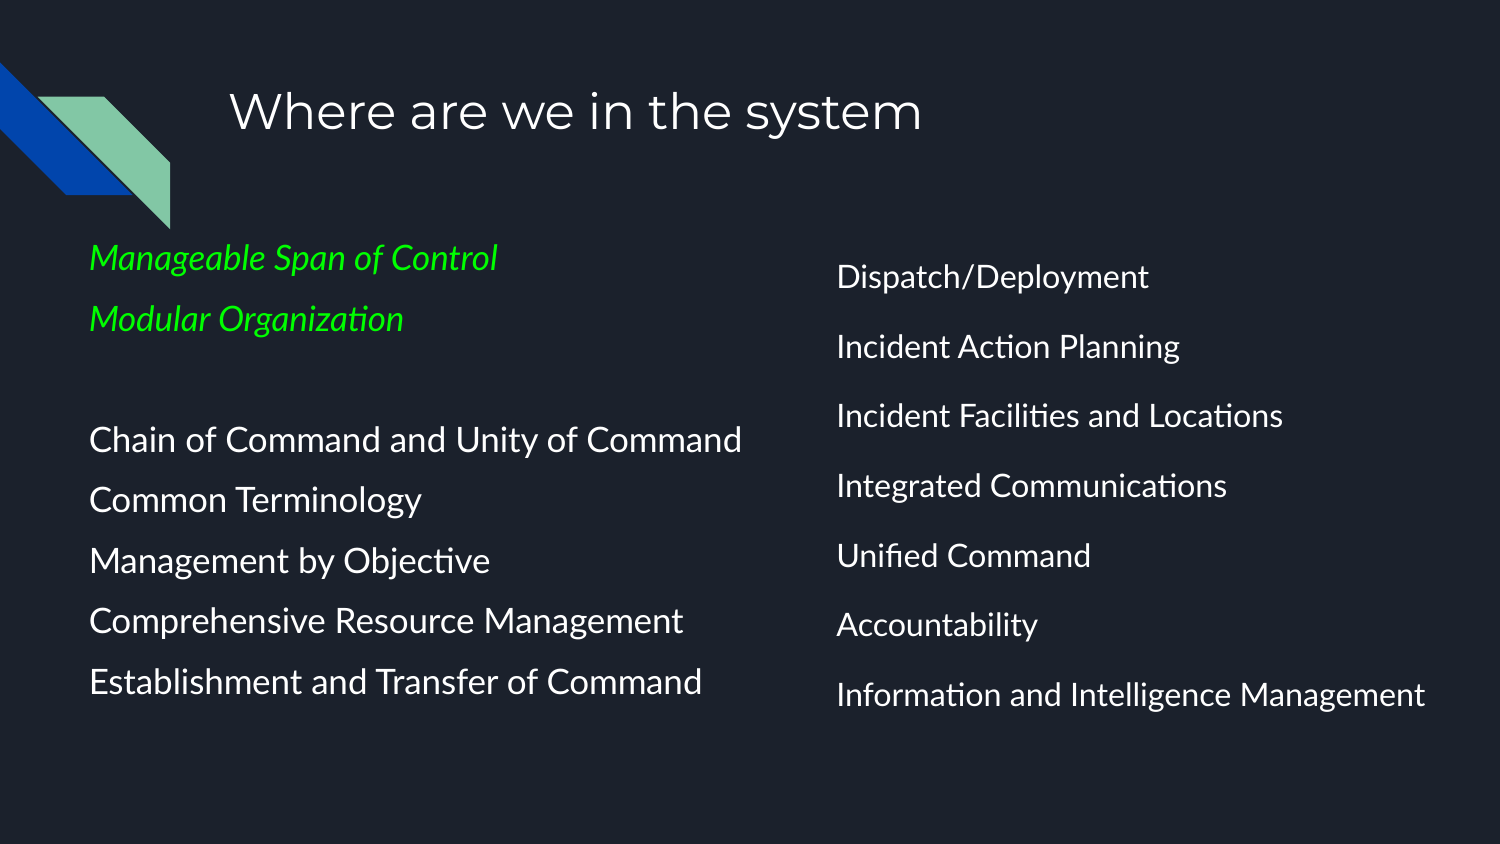

# Where are we in the system
Manageable Span of Control
Modular Organization

Chain of Command and Unity of Command
Common Terminology
Management by Objective
Comprehensive Resource Management
Establishment and Transfer of Command
Dispatch/Deployment
Incident Action Planning
Incident Facilities and Locations
Integrated Communications
Unified Command
Accountability
Information and Intelligence Management